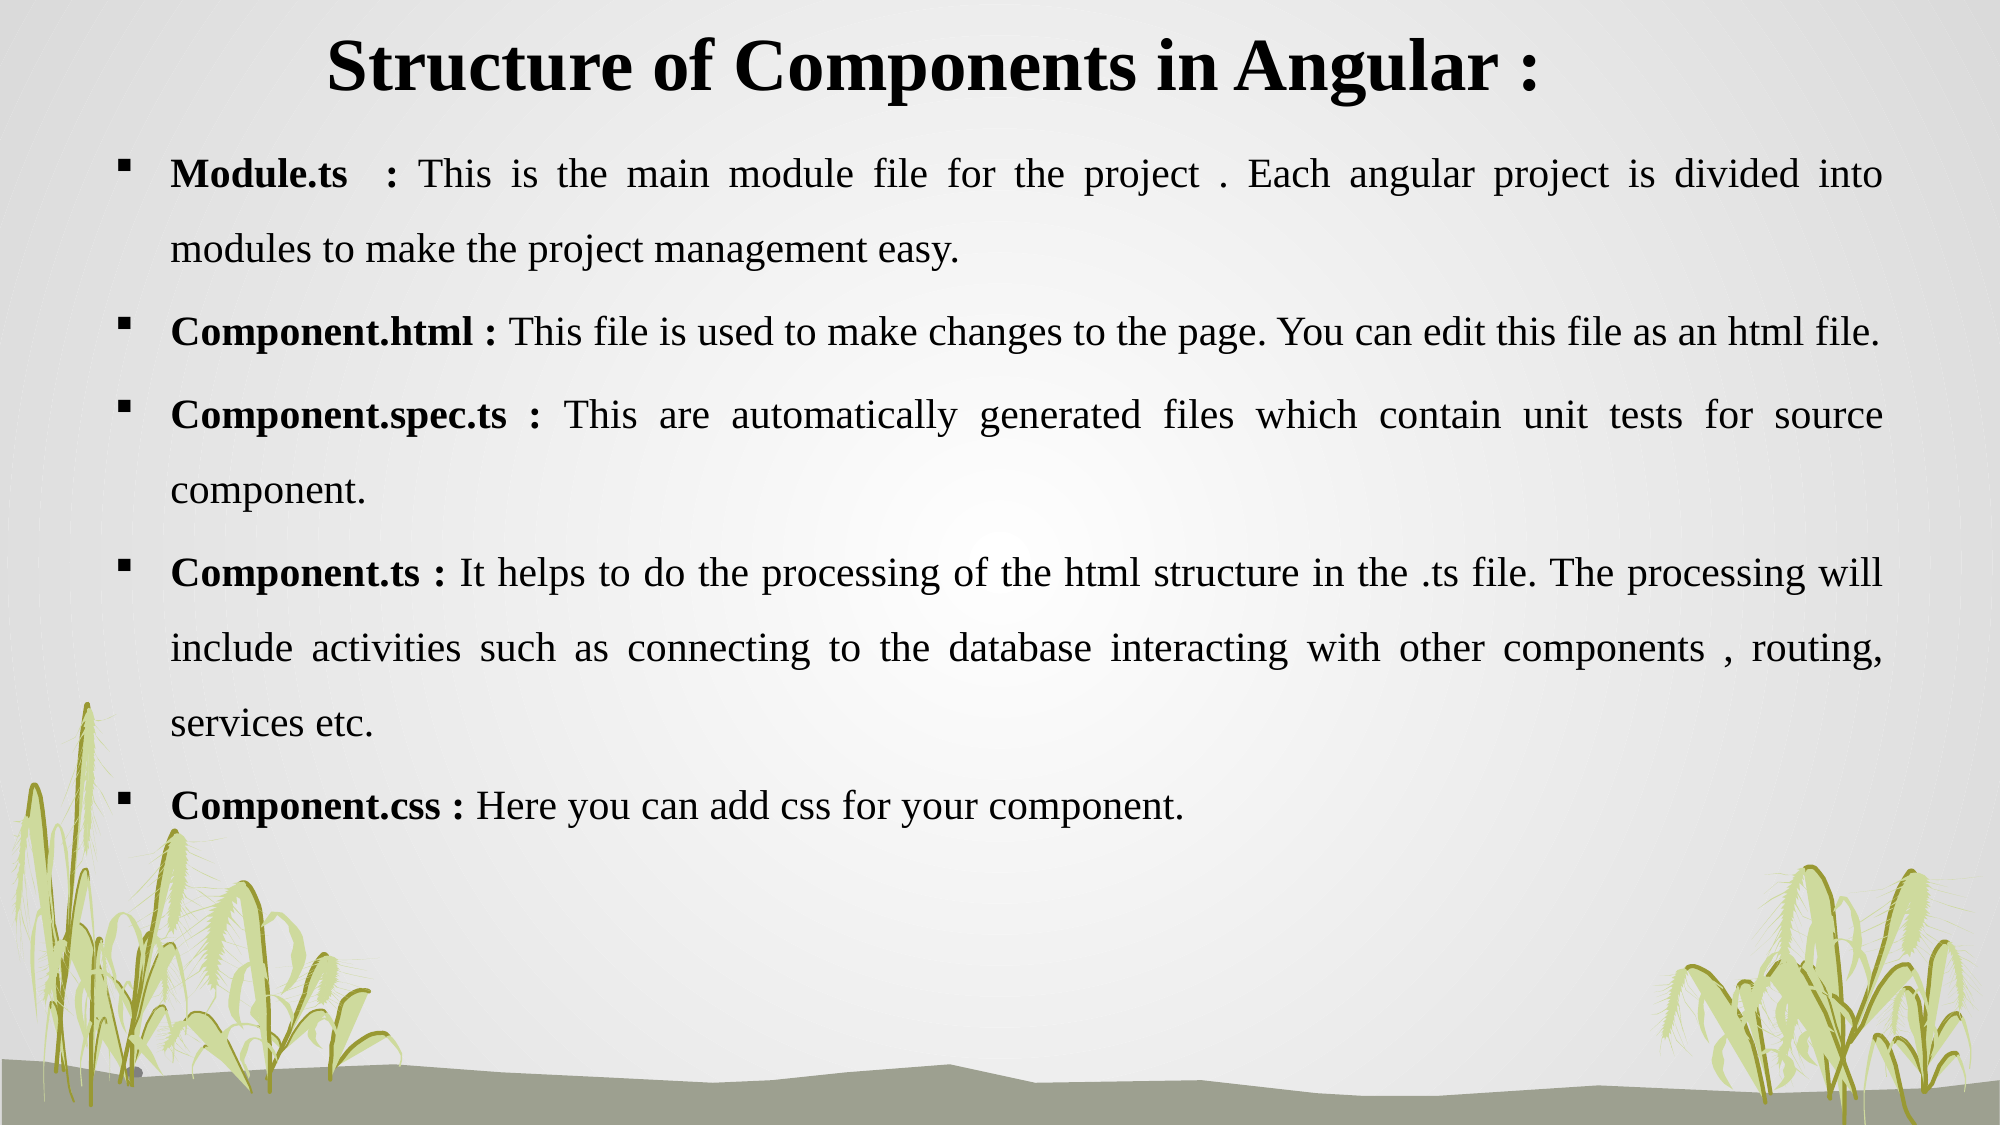

# Structure of Components in Angular :
Module.ts  : This is the main module file for the project . Each angular project is divided into modules to make the project management easy.
Component.html : This file is used to make changes to the page. You can edit this file as an html file.
Component.spec.ts : This are automatically generated files which contain unit tests for source component.
Component.ts : It helps to do the processing of the html structure in the .ts file. The processing will include activities such as connecting to the database interacting with other components , routing, services etc.
Component.css : Here you can add css for your component.